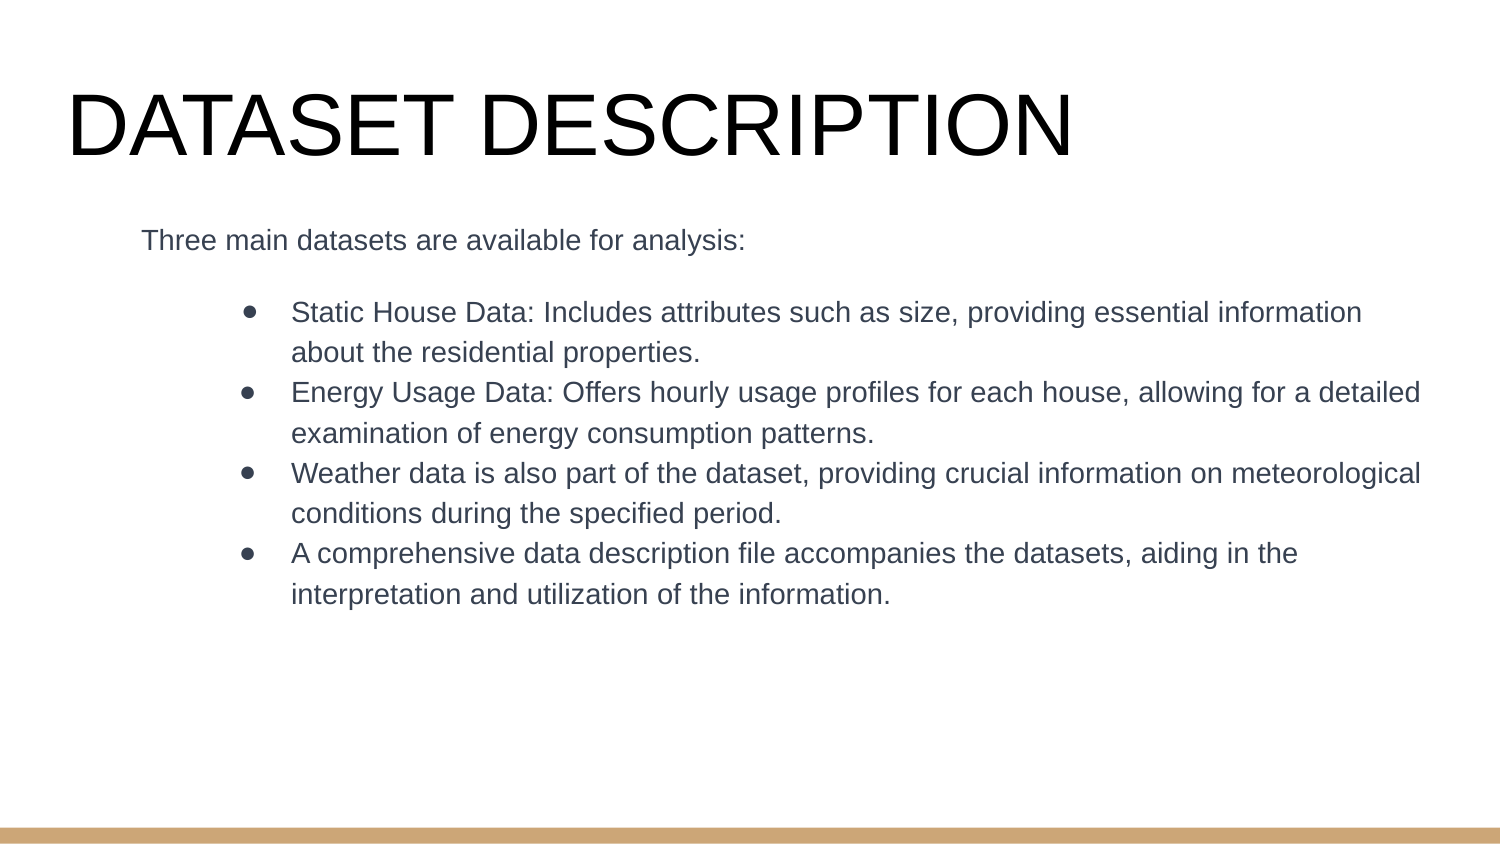

# DATASET DESCRIPTION
Three main datasets are available for analysis:
Static House Data: Includes attributes such as size, providing essential information about the residential properties.
Energy Usage Data: Offers hourly usage profiles for each house, allowing for a detailed examination of energy consumption patterns.
Weather data is also part of the dataset, providing crucial information on meteorological conditions during the specified period.
A comprehensive data description file accompanies the datasets, aiding in the interpretation and utilization of the information.